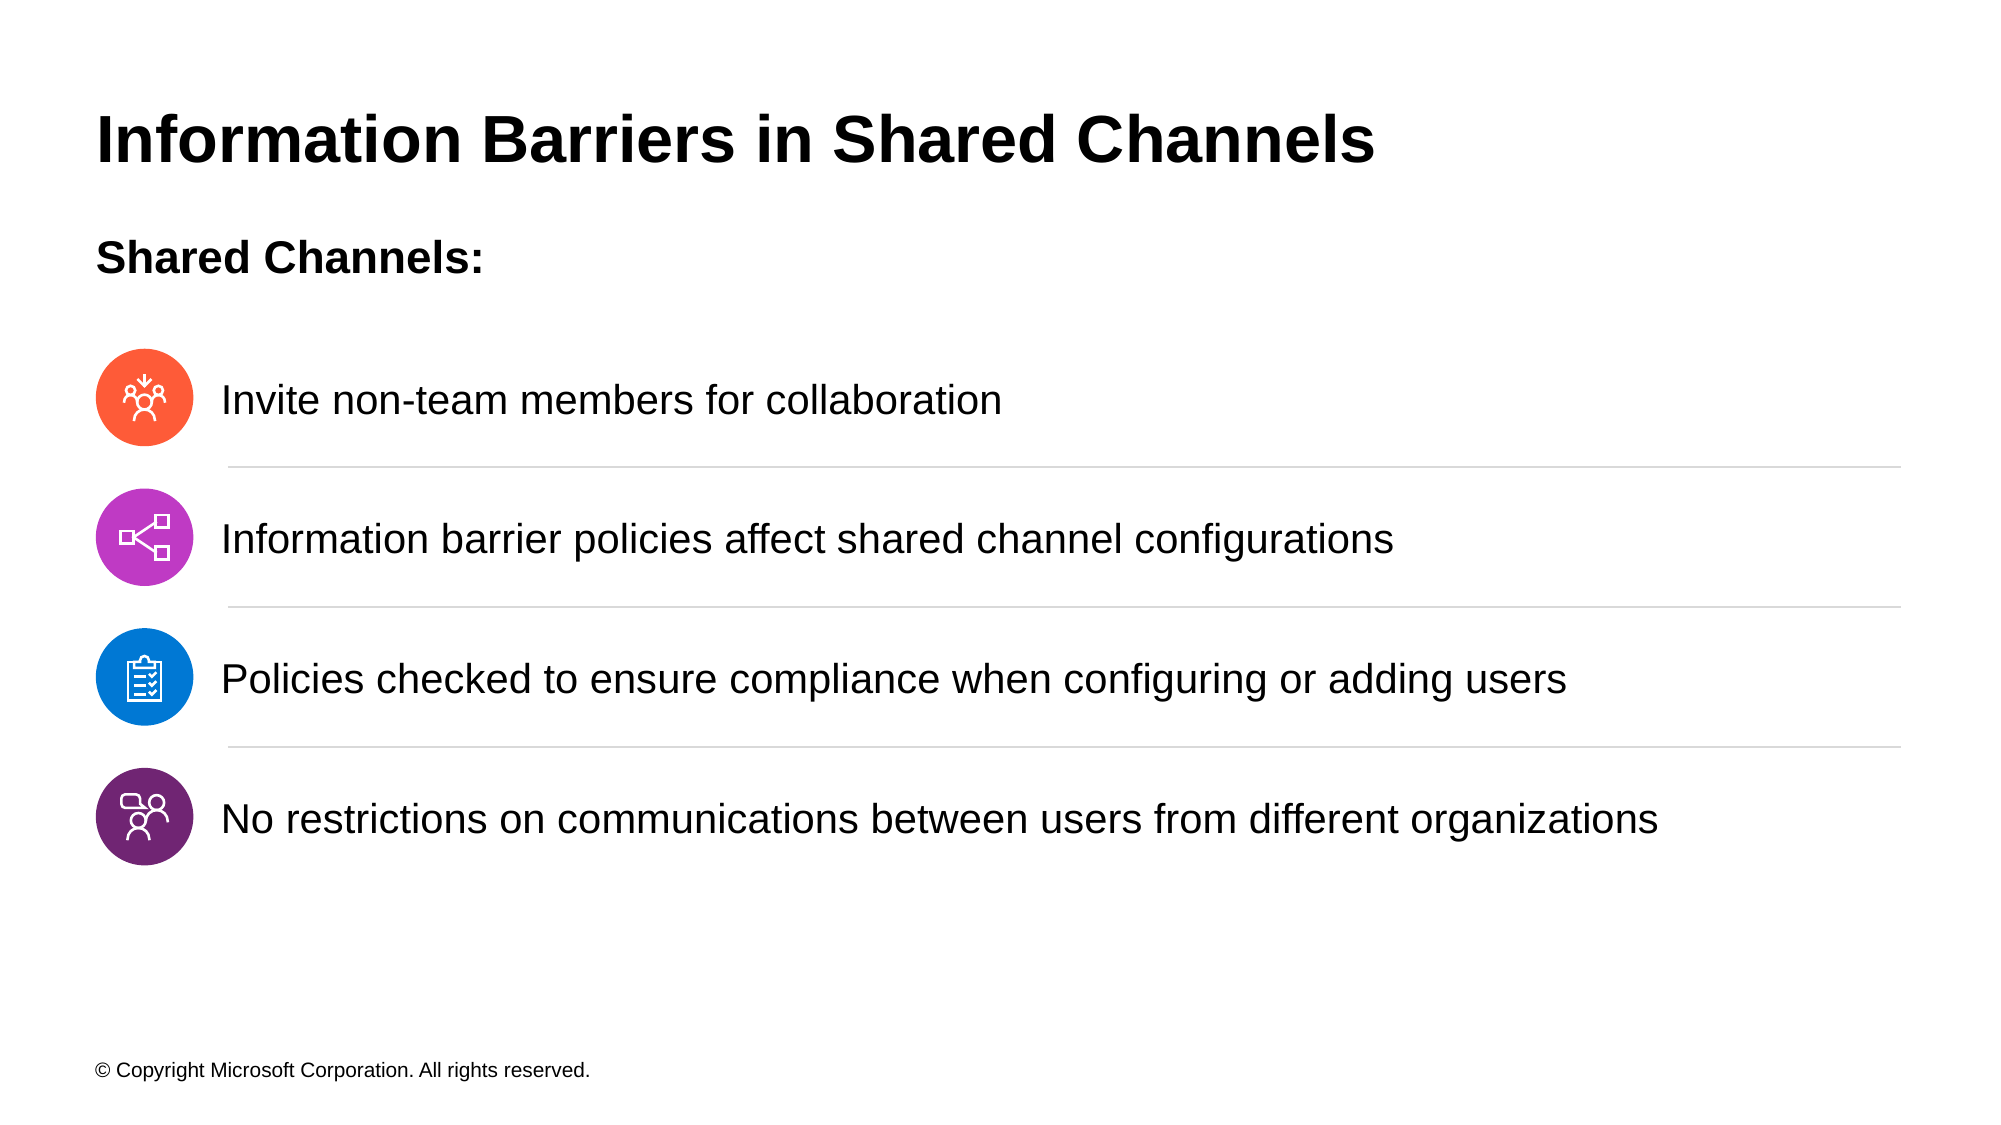

# Information Barriers in Shared Channels
Shared Channels:

Invite non-team members for collaboration

Information barrier policies affect shared channel configurations

Policies checked to ensure compliance when configuring or adding users

No restrictions on communications between users from different organizations